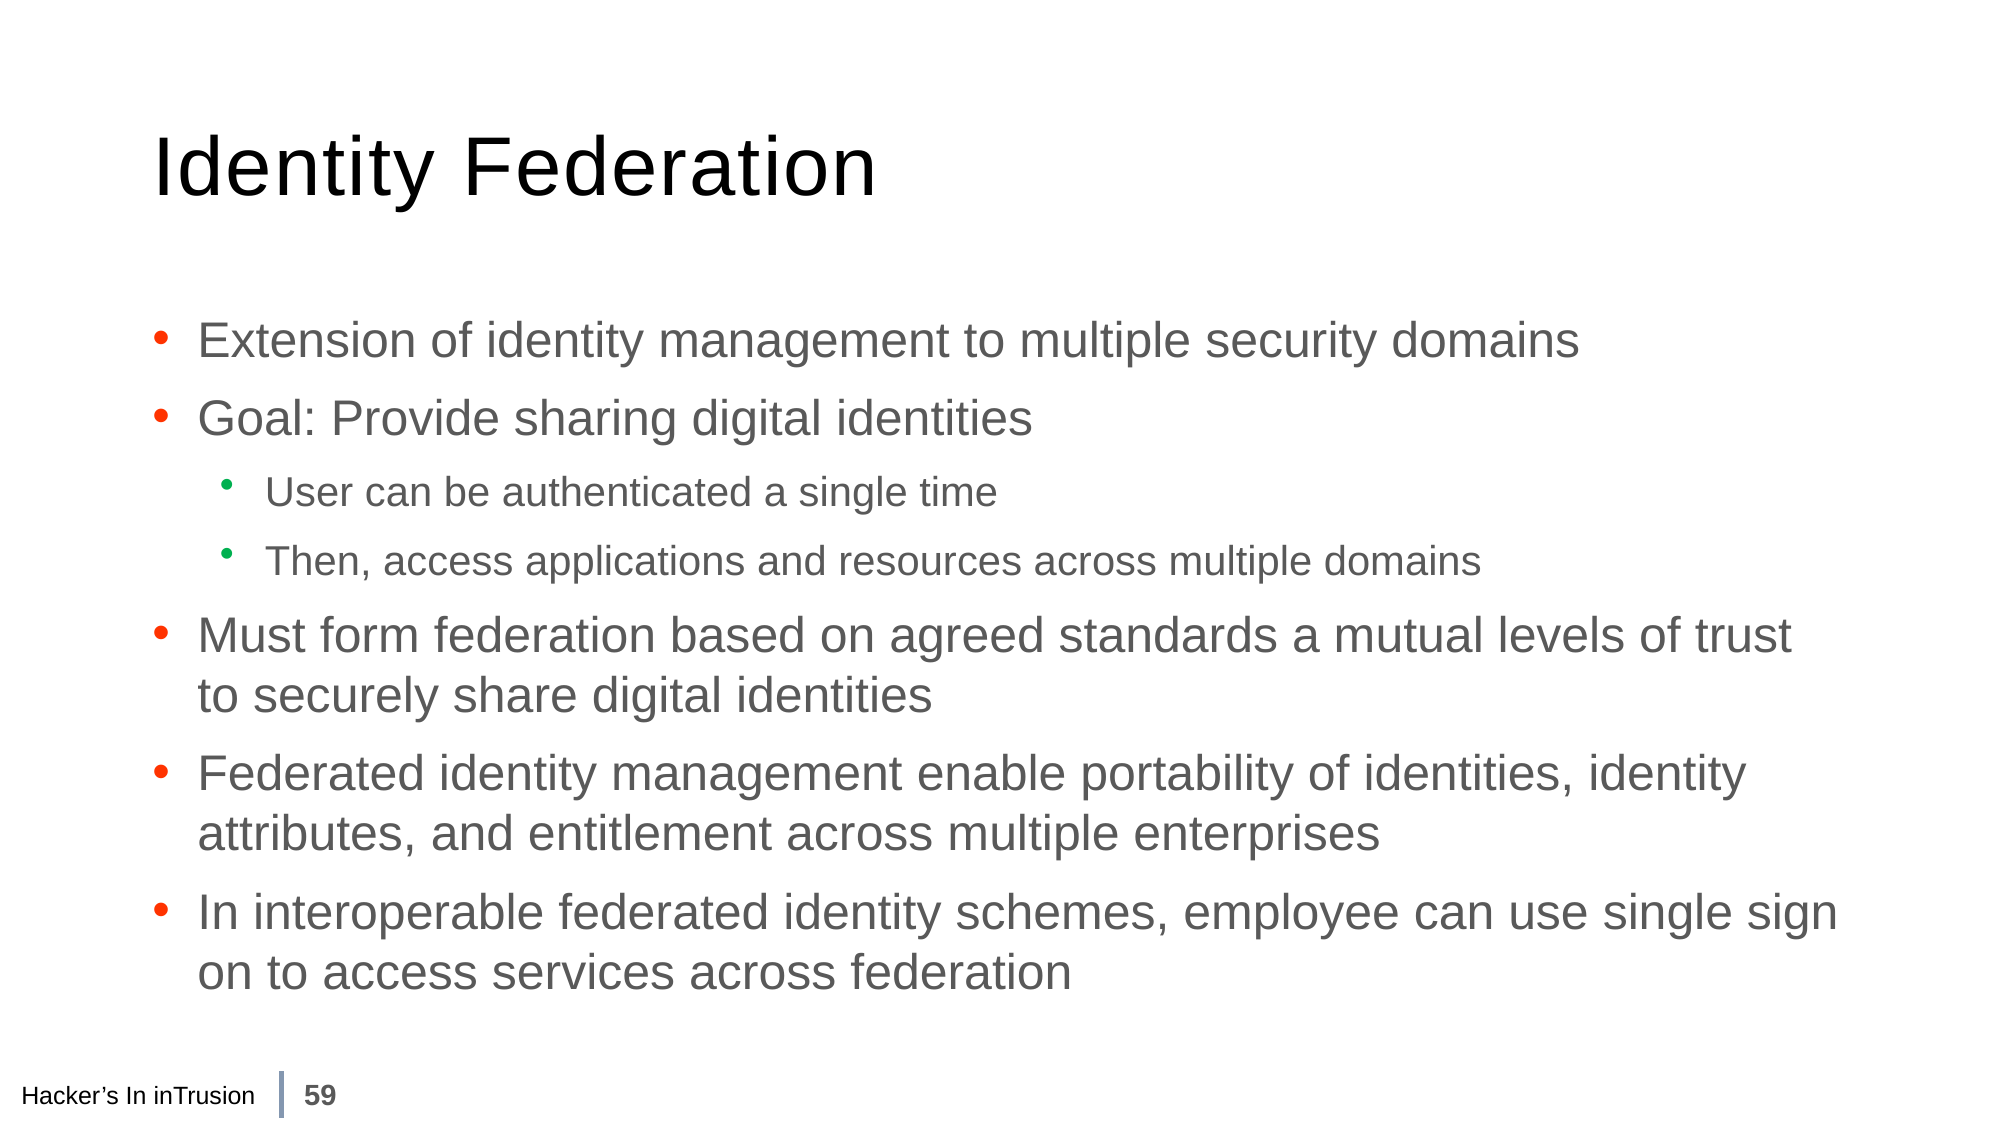

# Identity Federation
Extension of identity management to multiple security domains
Goal: Provide sharing digital identities
User can be authenticated a single time
Then, access applications and resources across multiple domains
Must form federation based on agreed standards a mutual levels of trust to securely share digital identities
Federated identity management enable portability of identities, identity attributes, and entitlement across multiple enterprises
In interoperable federated identity schemes, employee can use single sign on to access services across federation